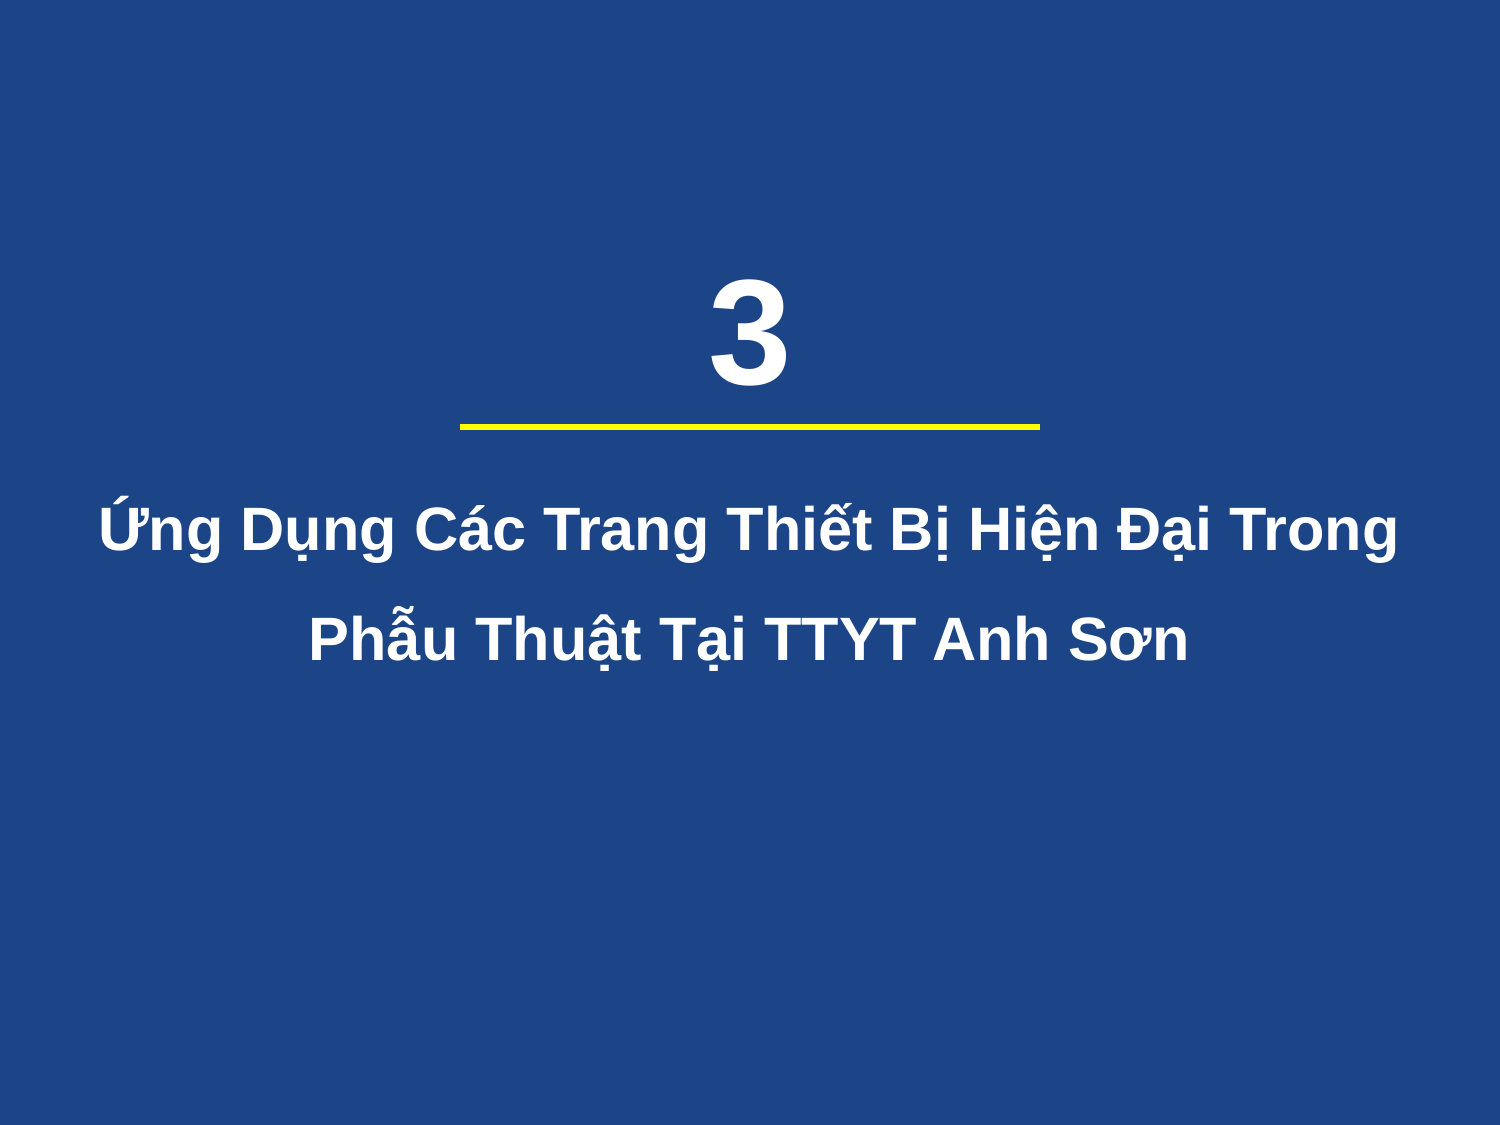

3
# Ứng Dụng Các Trang Thiết Bị Hiện Đại Trong Phẫu Thuật Tại TTYT Anh Sơn